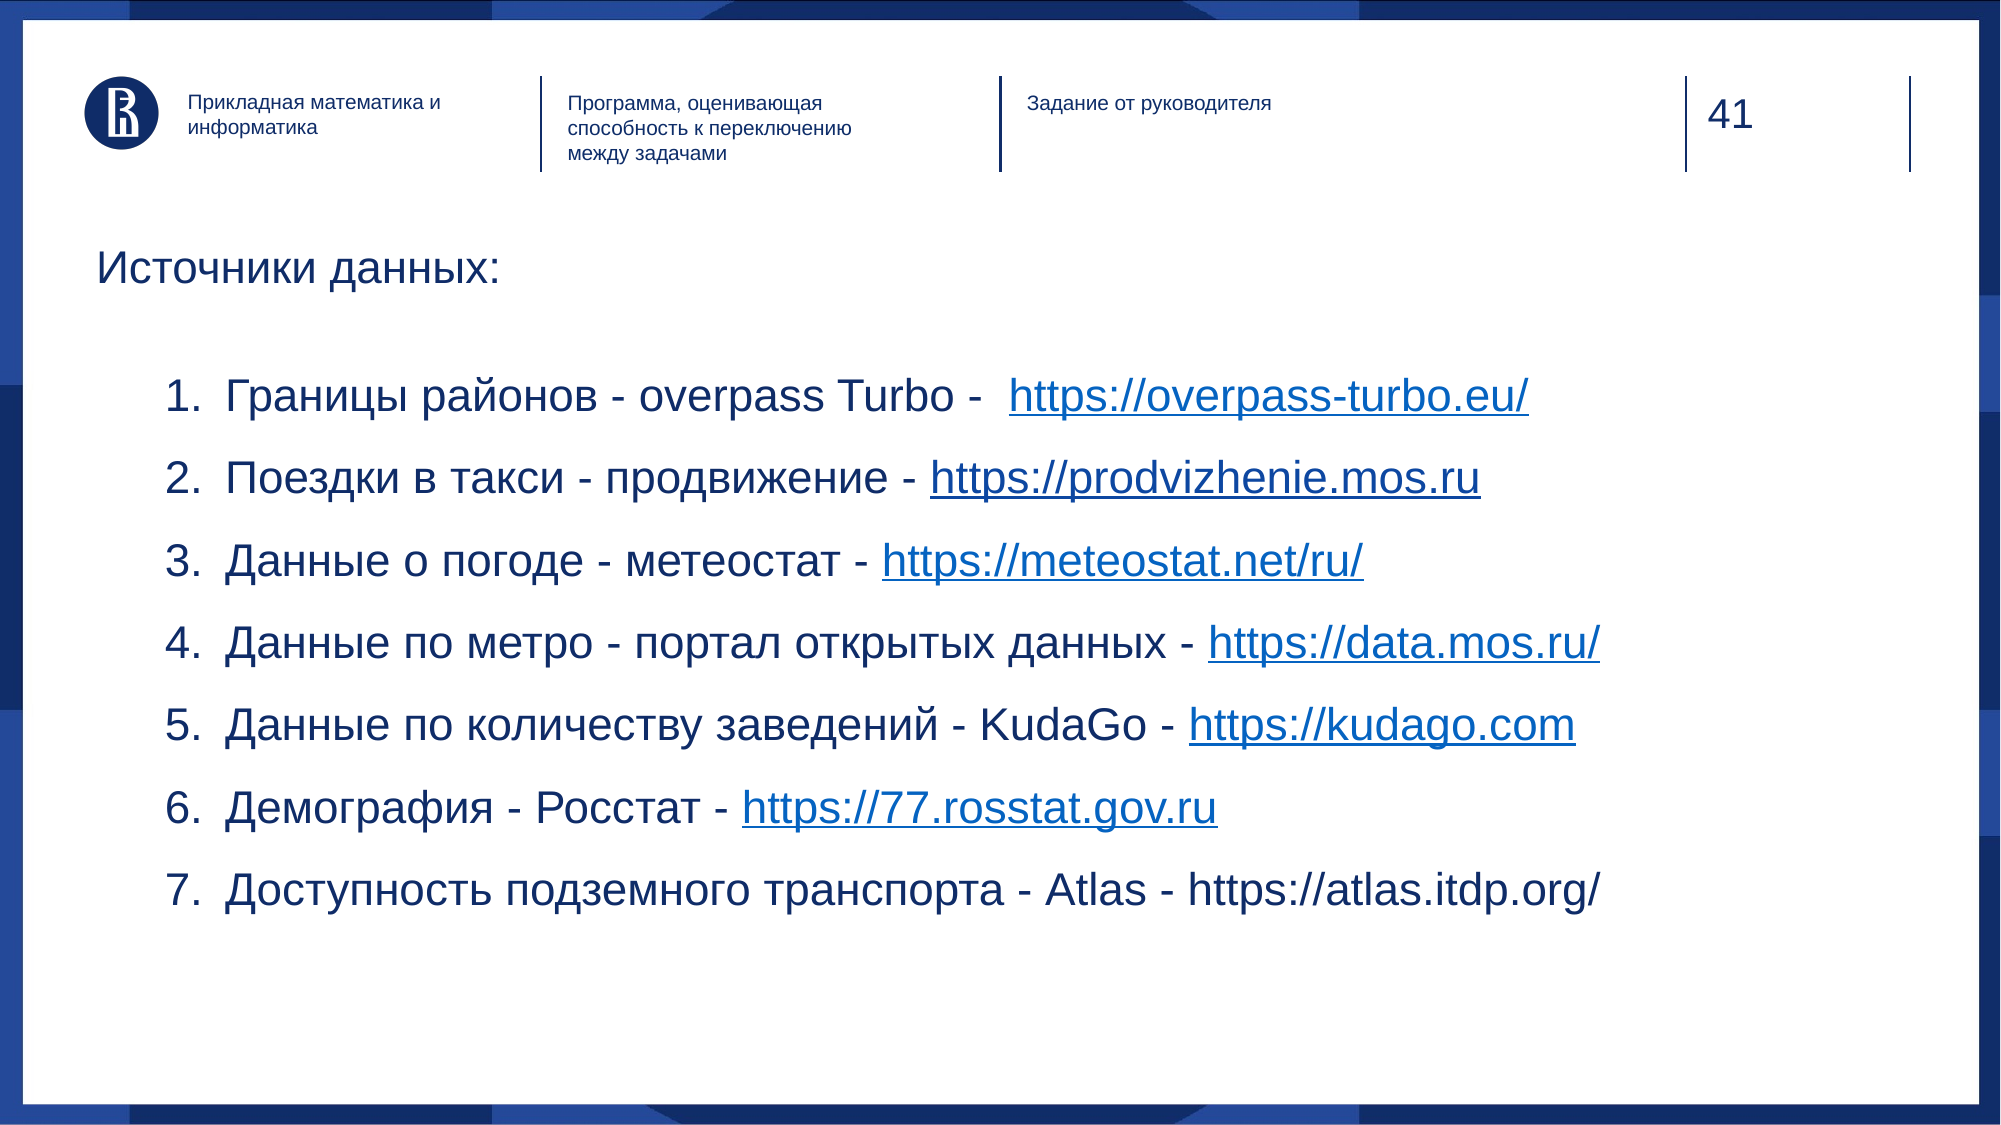

Прикладная математика и информатика

Программа, оценивающая способность к переключению между задачами

Задание от руководителя
# Источники данных:
Границы районов - overpass Turbo -  https://overpass-turbo.eu/
Поездки в такси - продвижение - https://prodvizhenie.mos.ru
Данные о погоде - метеостат - https://meteostat.net/ru/
Данные по метро - портал открытых данных - https://data.mos.ru/
Данные по количеству заведений - KudaGo - https://kudago.com
Демография - Росстат - https://77.rosstat.gov.ru
Доступность подземного транспорта - Atlas - https://atlas.itdp.org/